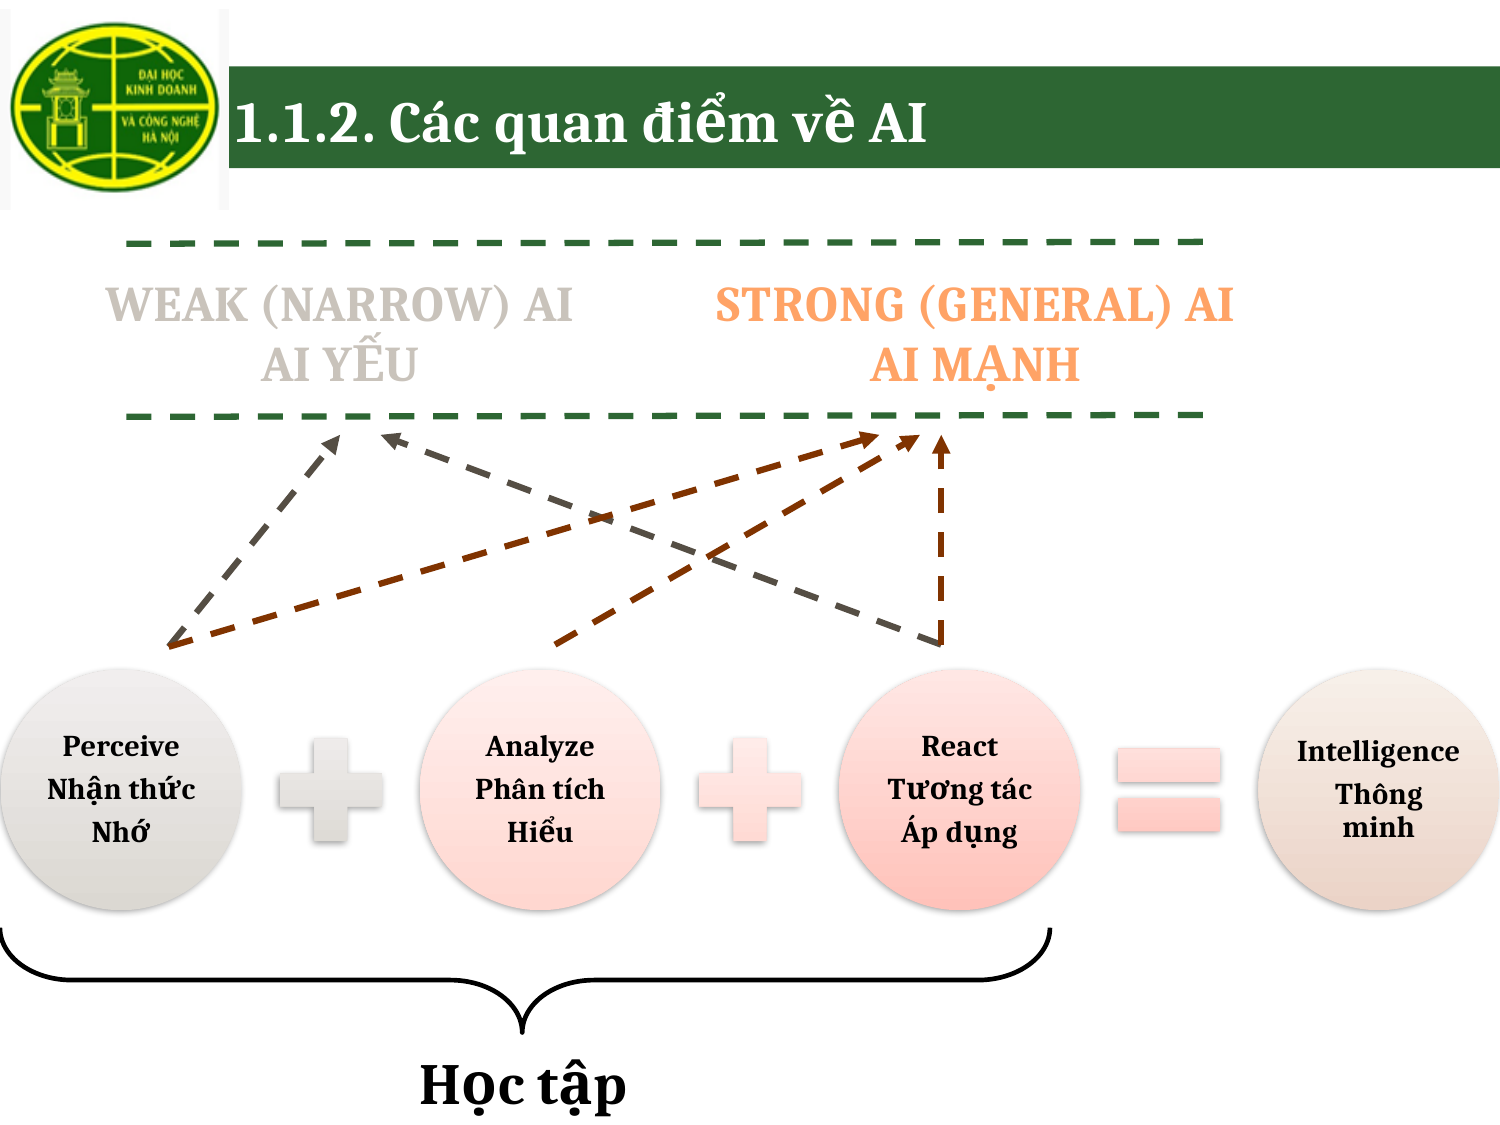

1.1.2. Các quan điểm về AI
WEAK (NARROW) AI
AI YẾU
STRONG (GENERAL) AI
AI MẠNH

Perceive
Nhận thức
Nhớ

Analyze
Phân tích
Hiểu

React
Tương tác
Áp dụng

Intelligence
Thông minh
Học tập